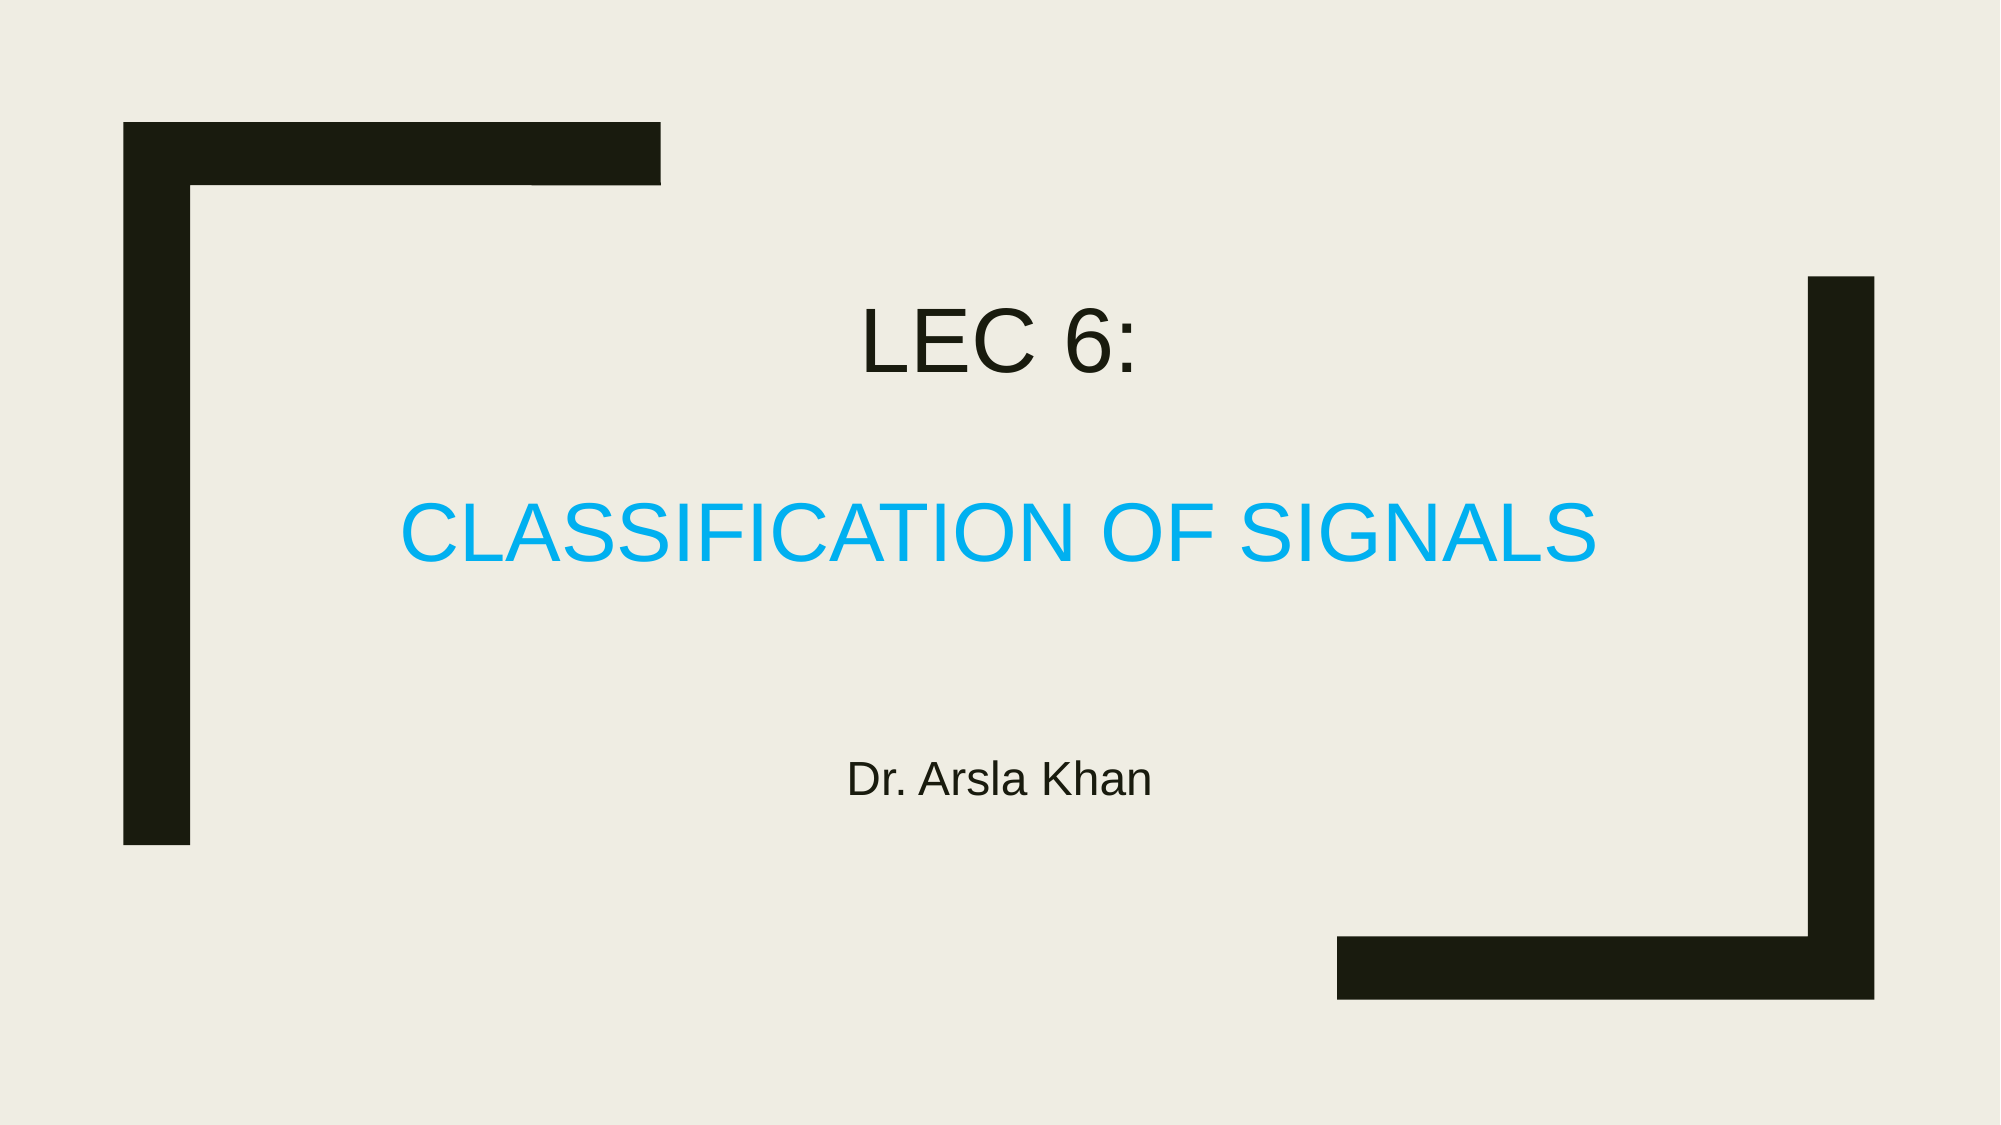

# Lec 6: Classification of signals
Dr. Arsla Khan